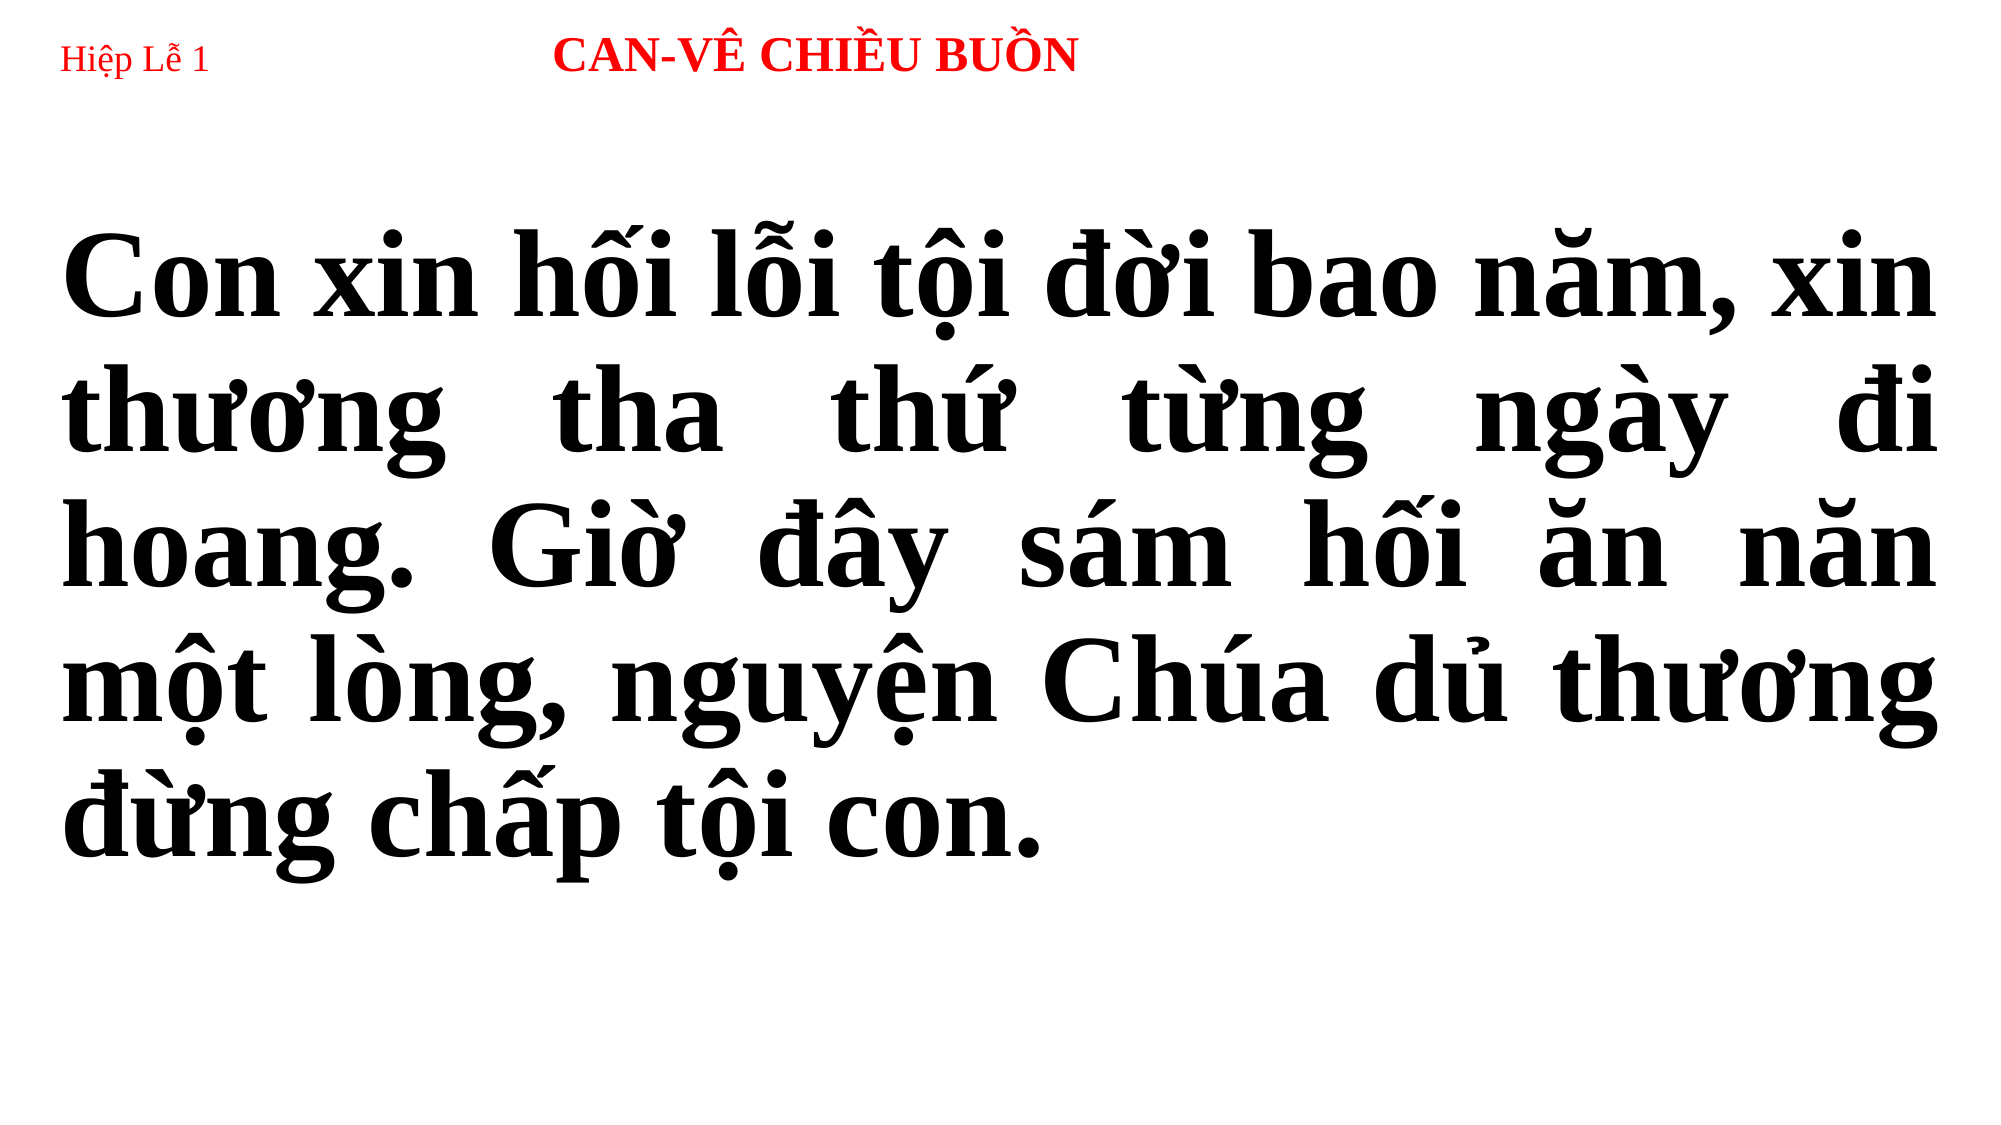

# Hiệp Lễ 1                                    CAN-VÊ CHIỀU BUỒN
Con xin hối lỗi tội đời bao năm, xin thương tha thứ từng ngày đi hoang. Giờ đây sám hối ăn năn một lòng, nguyện Chúa dủ thương đừng chấp tội con.